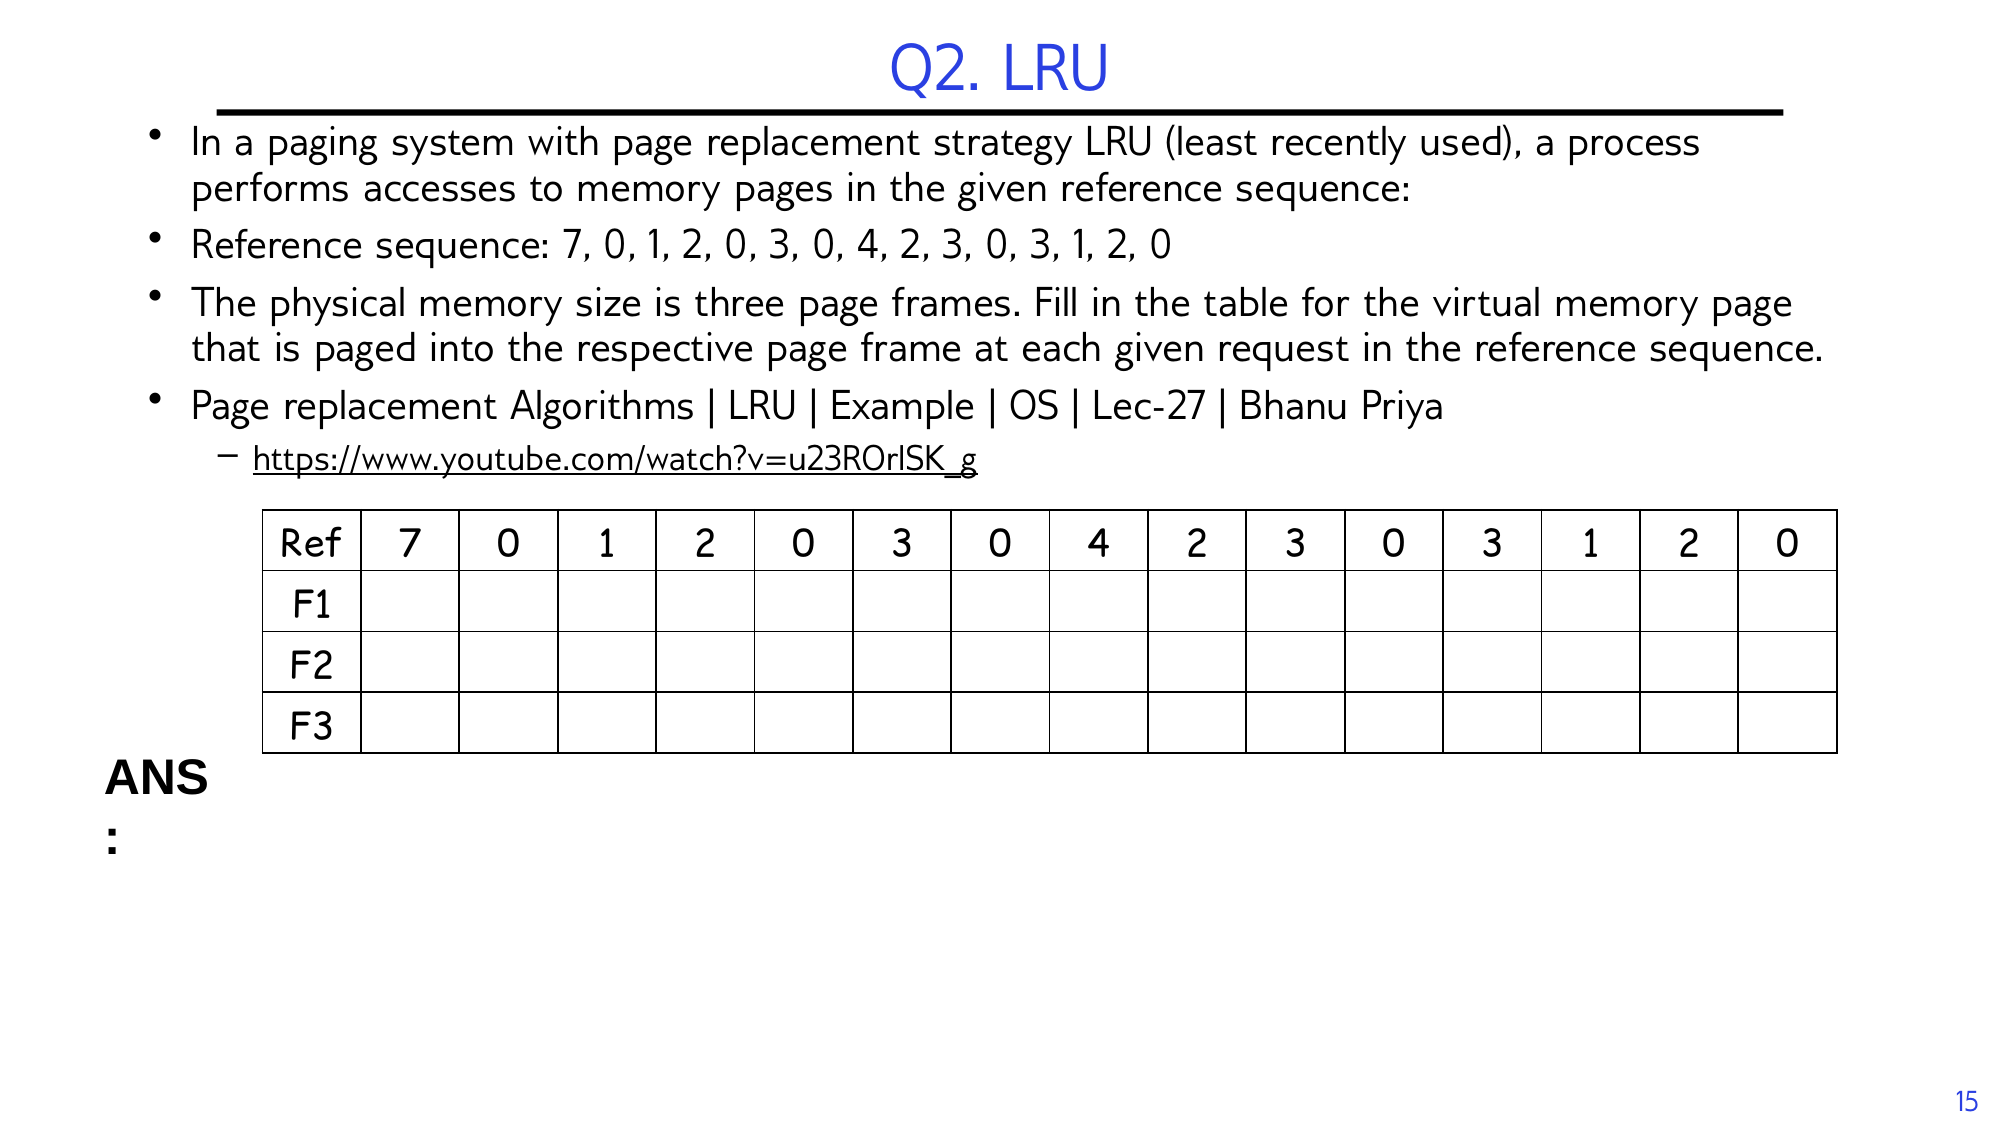

# Q2. LRU
In a paging system with page replacement strategy LRU (least recently used), a process performs accesses to memory pages in the given reference sequence:
Reference sequence: 7, 0, 1, 2, 0, 3, 0, 4, 2, 3, 0, 3, 1, 2, 0
The physical memory size is three page frames. Fill in the table for the virtual memory page that is paged into the respective page frame at each given request in the reference sequence.
Page replacement Algorithms | LRU | Example | OS | Lec-27 | Bhanu Priya
https://www.youtube.com/watch?v=u23ROrlSK_g
| Ref | 7 | 0 | 1 | 2 | 0 | 3 | 0 | 4 | 2 | 3 | 0 | 3 | 1 | 2 | 0 |
| --- | --- | --- | --- | --- | --- | --- | --- | --- | --- | --- | --- | --- | --- | --- | --- |
| F1 |  |  |  |  |  |  |  |  |  |  |  |  |  |  |  |
| F2 |  |  |  |  |  |  |  |  |  |  |  |  |  |  |  |
| F3 |  |  |  |  |  |  |  |  |  |  |  |  |  |  |  |
ANS: